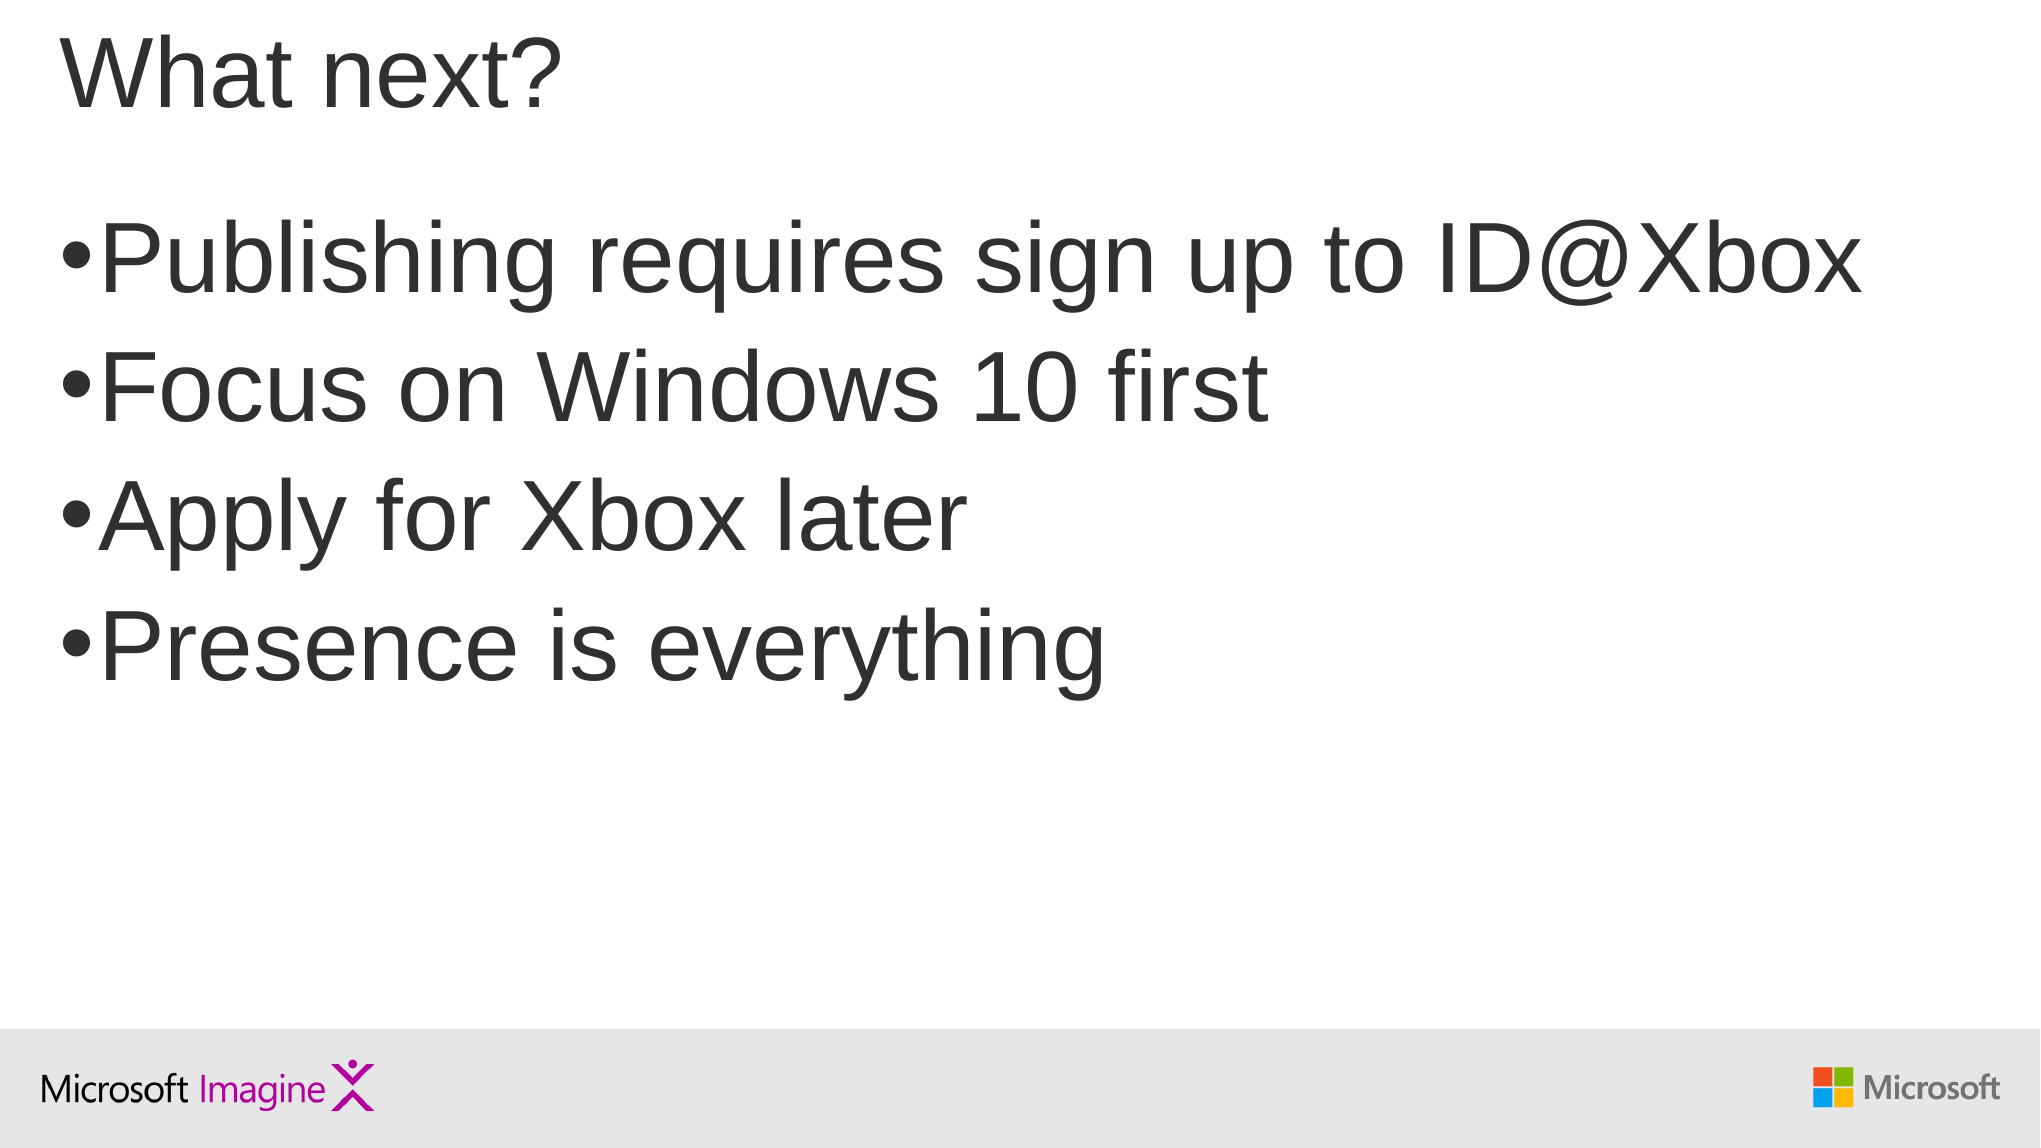

#
What next?
Publishing requires sign up to ID@Xbox
Focus on Windows 10 first
Apply for Xbox later
Presence is everything